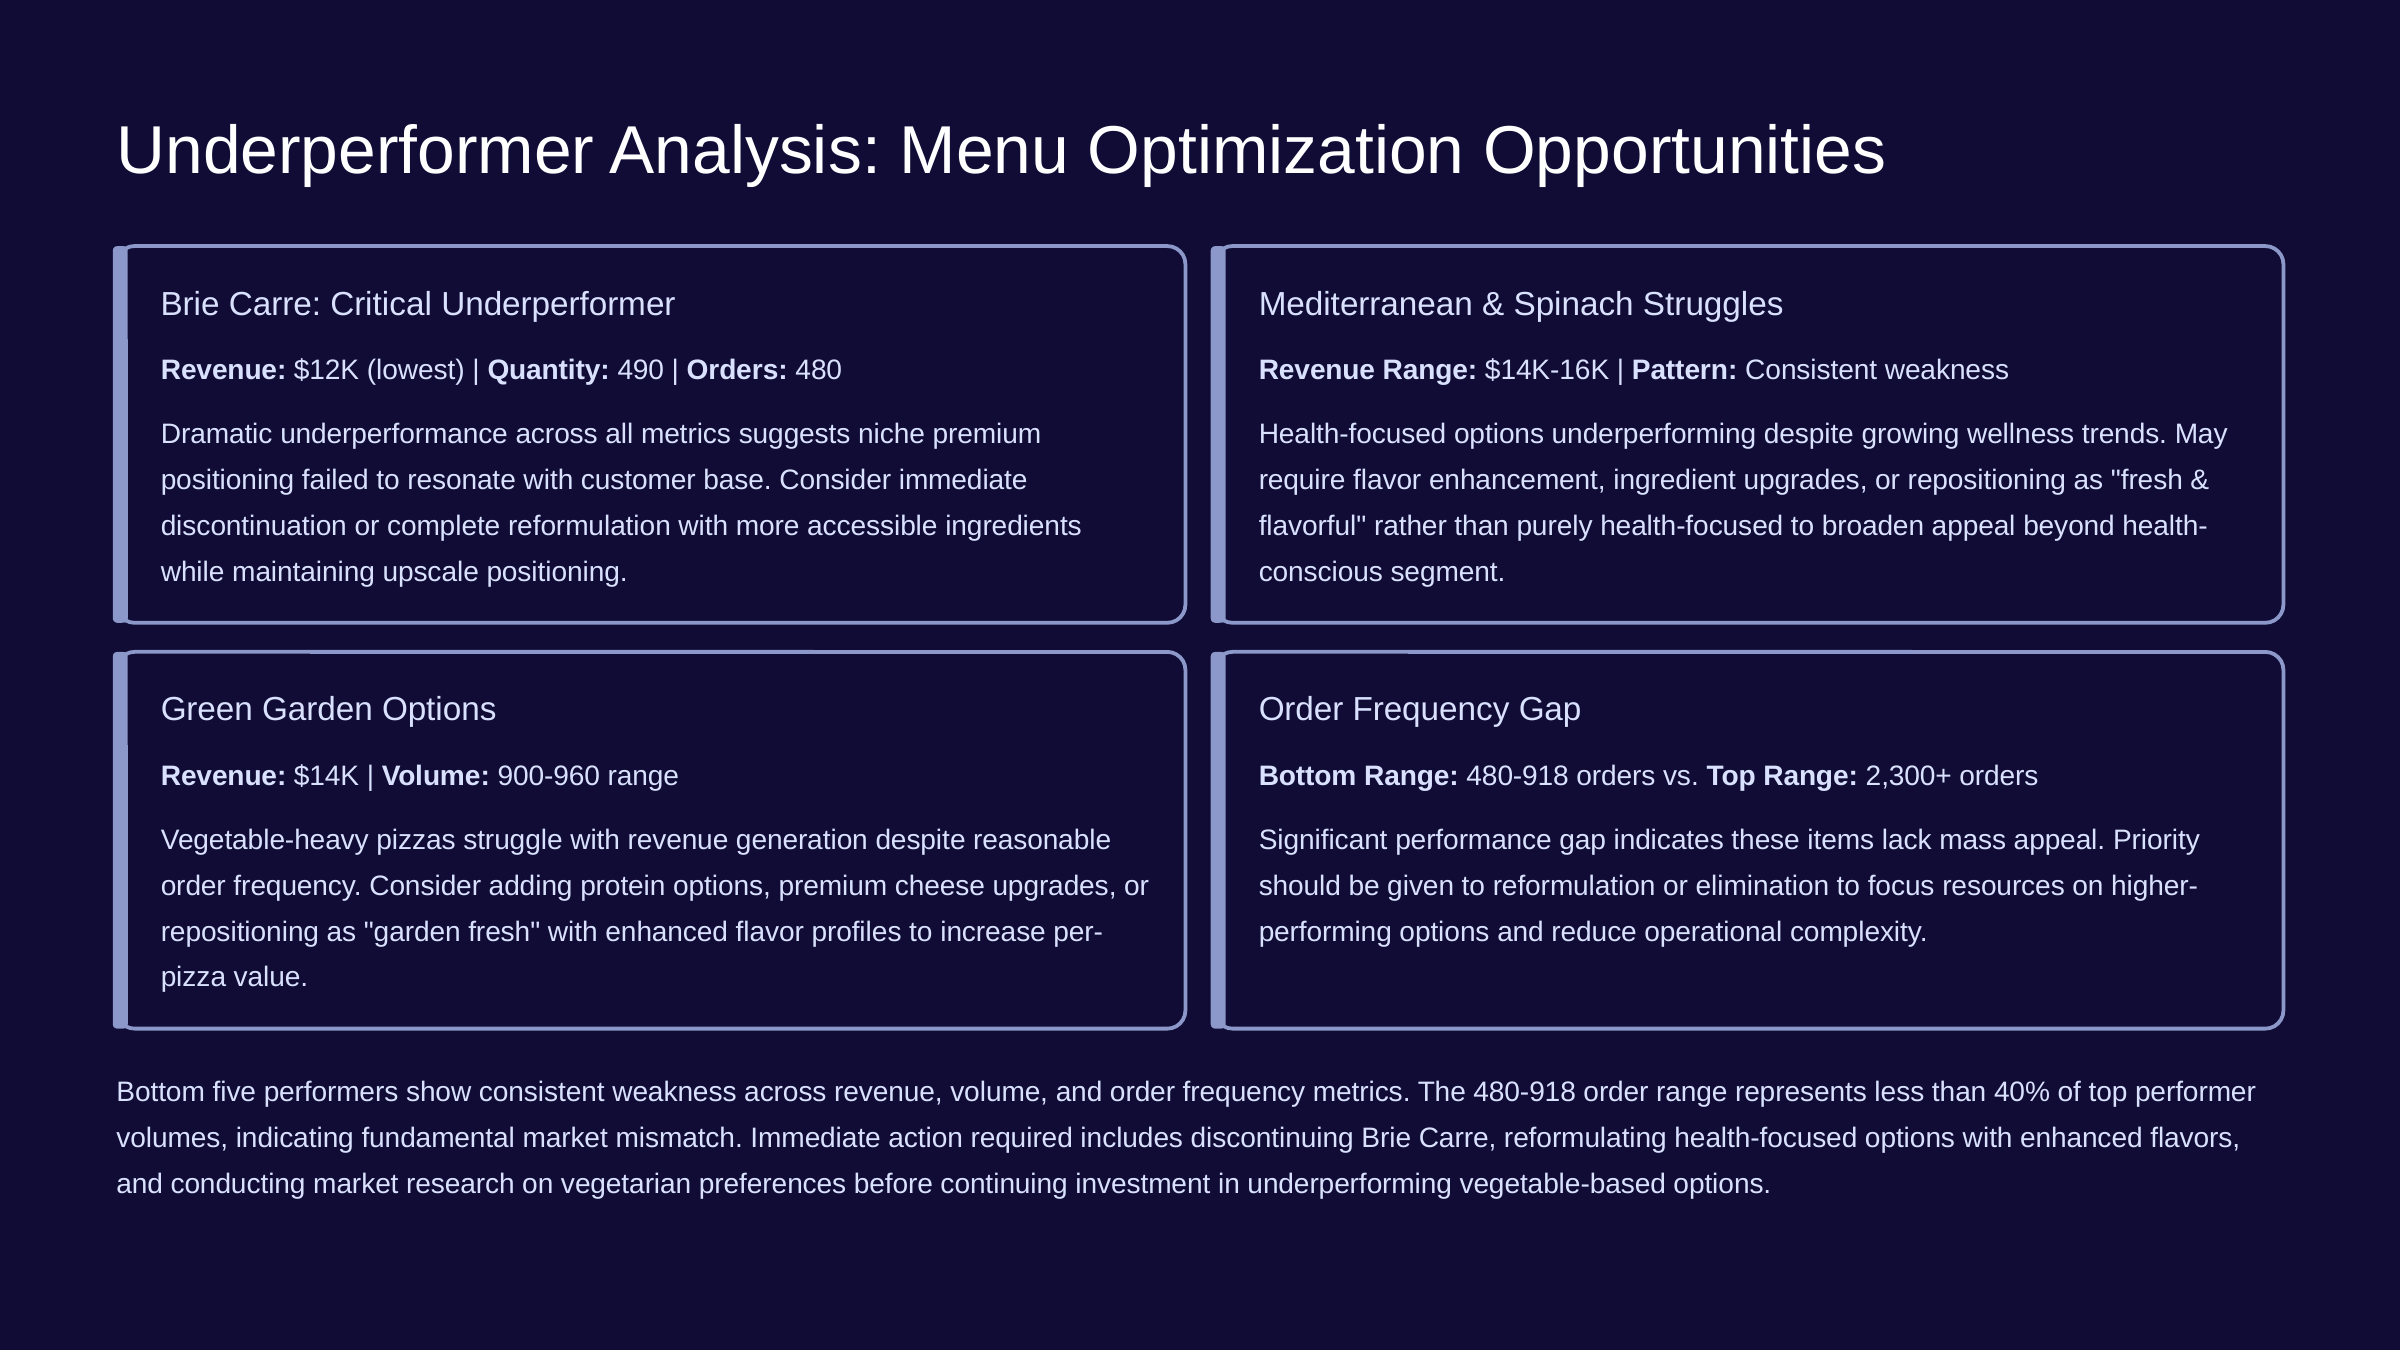

Underperformer Analysis: Menu Optimization Opportunities

Brie Carre: Critical Underperformer
Mediterranean & Spinach Struggles
Revenue: $12K (lowest) | Quantity: 490 | Orders: 480
Revenue Range: $14K-16K | Pattern: Consistent weakness
Dramatic underperformance across all metrics suggests niche premium positioning failed to resonate with customer base. Consider immediate discontinuation or complete reformulation with more accessible ingredients while maintaining upscale positioning.
Health-focused options underperforming despite growing wellness trends. May require flavor enhancement, ingredient upgrades, or repositioning as "fresh & flavorful" rather than purely health-focused to broaden appeal beyond health-conscious segment.

Green Garden Options
Order Frequency Gap
Revenue: $14K | Volume: 900-960 range
Bottom Range: 480-918 orders vs. Top Range: 2,300+ orders
Vegetable-heavy pizzas struggle with revenue generation despite reasonable order frequency. Consider adding protein options, premium cheese upgrades, or repositioning as "garden fresh" with enhanced flavor profiles to increase per-pizza value.
Significant performance gap indicates these items lack mass appeal. Priority should be given to reformulation or elimination to focus resources on higher-performing options and reduce operational complexity.
Bottom five performers show consistent weakness across revenue, volume, and order frequency metrics. The 480-918 order range represents less than 40% of top performer volumes, indicating fundamental market mismatch. Immediate action required includes discontinuing Brie Carre, reformulating health-focused options with enhanced flavors, and conducting market research on vegetarian preferences before continuing investment in underperforming vegetable-based options.